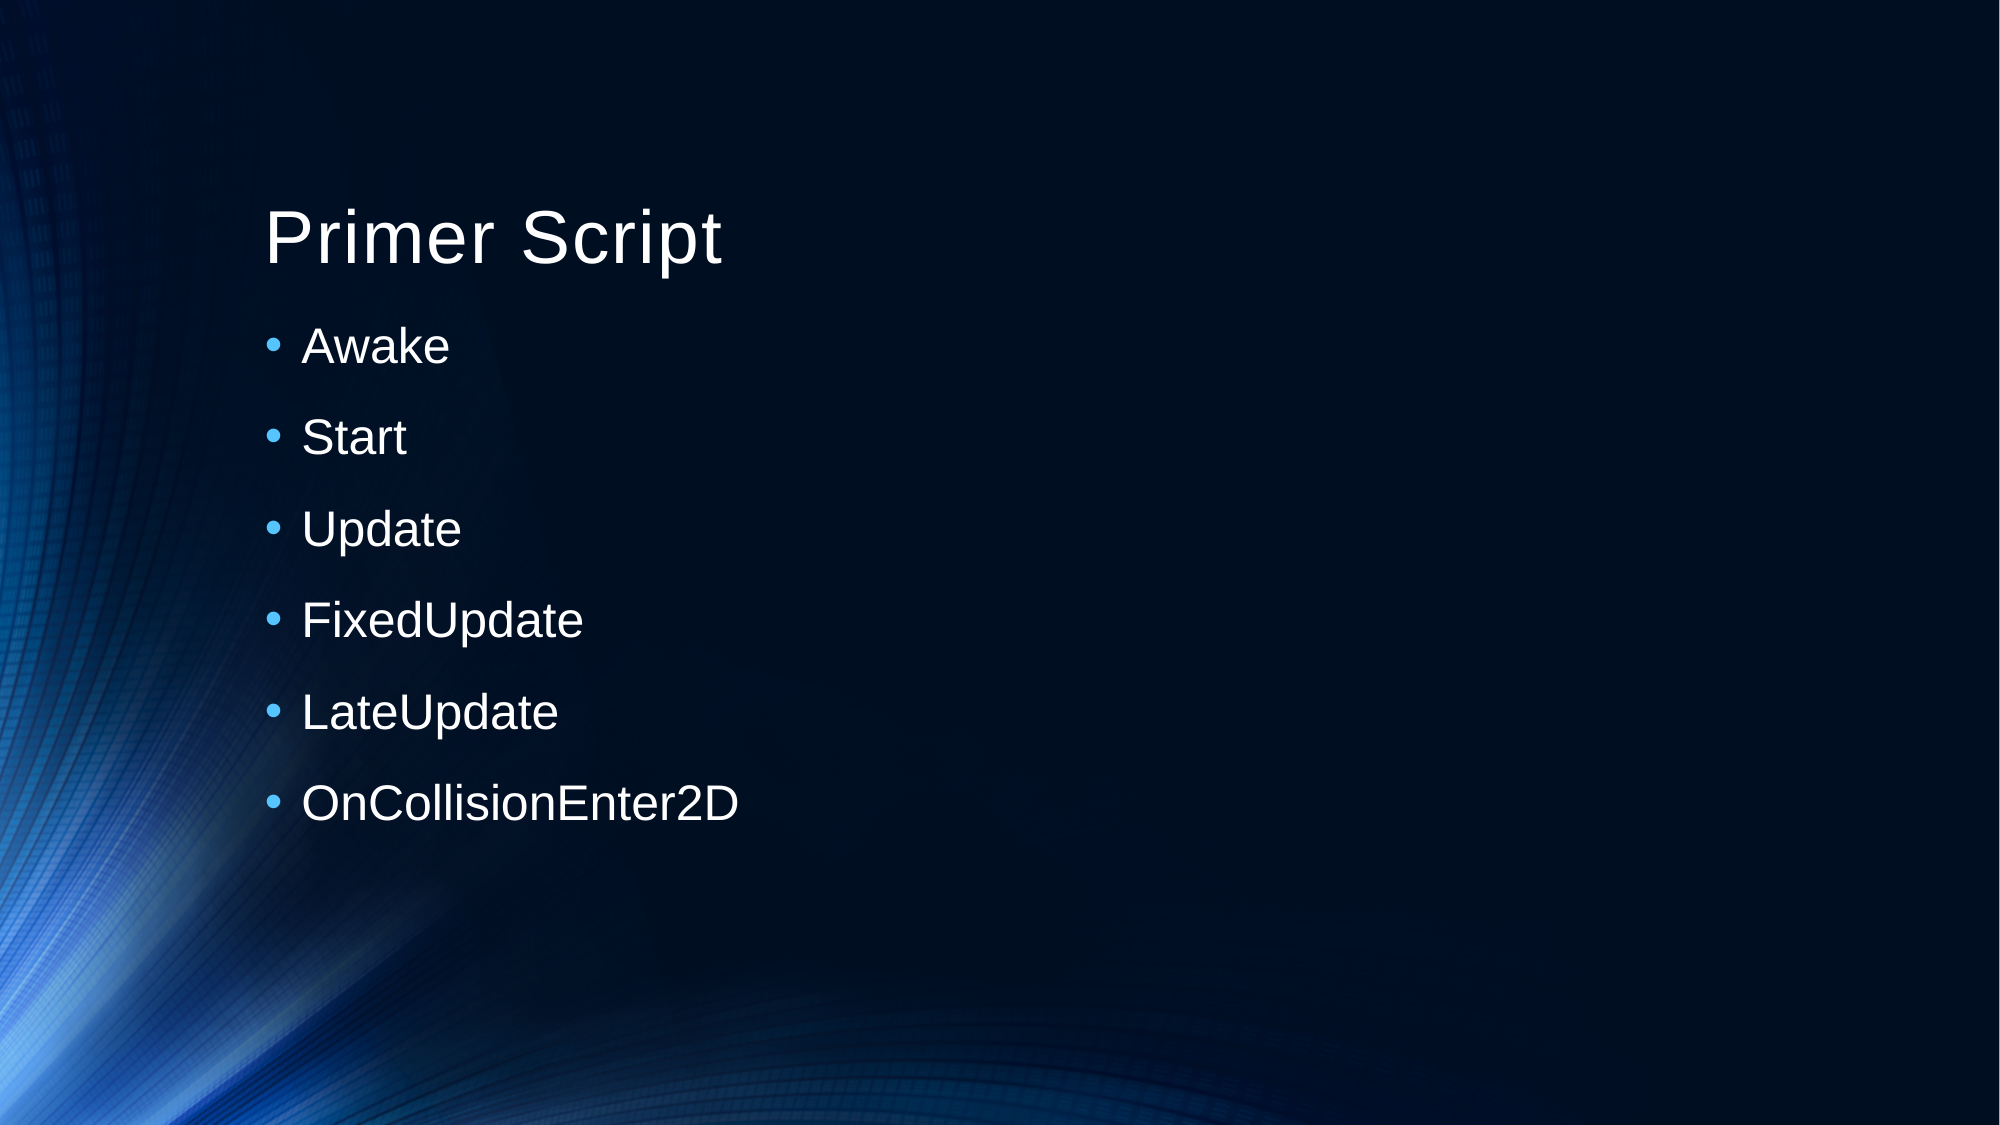

# Primer Script
Awake
Start
Update
FixedUpdate
LateUpdate
OnCollisionEnter2D